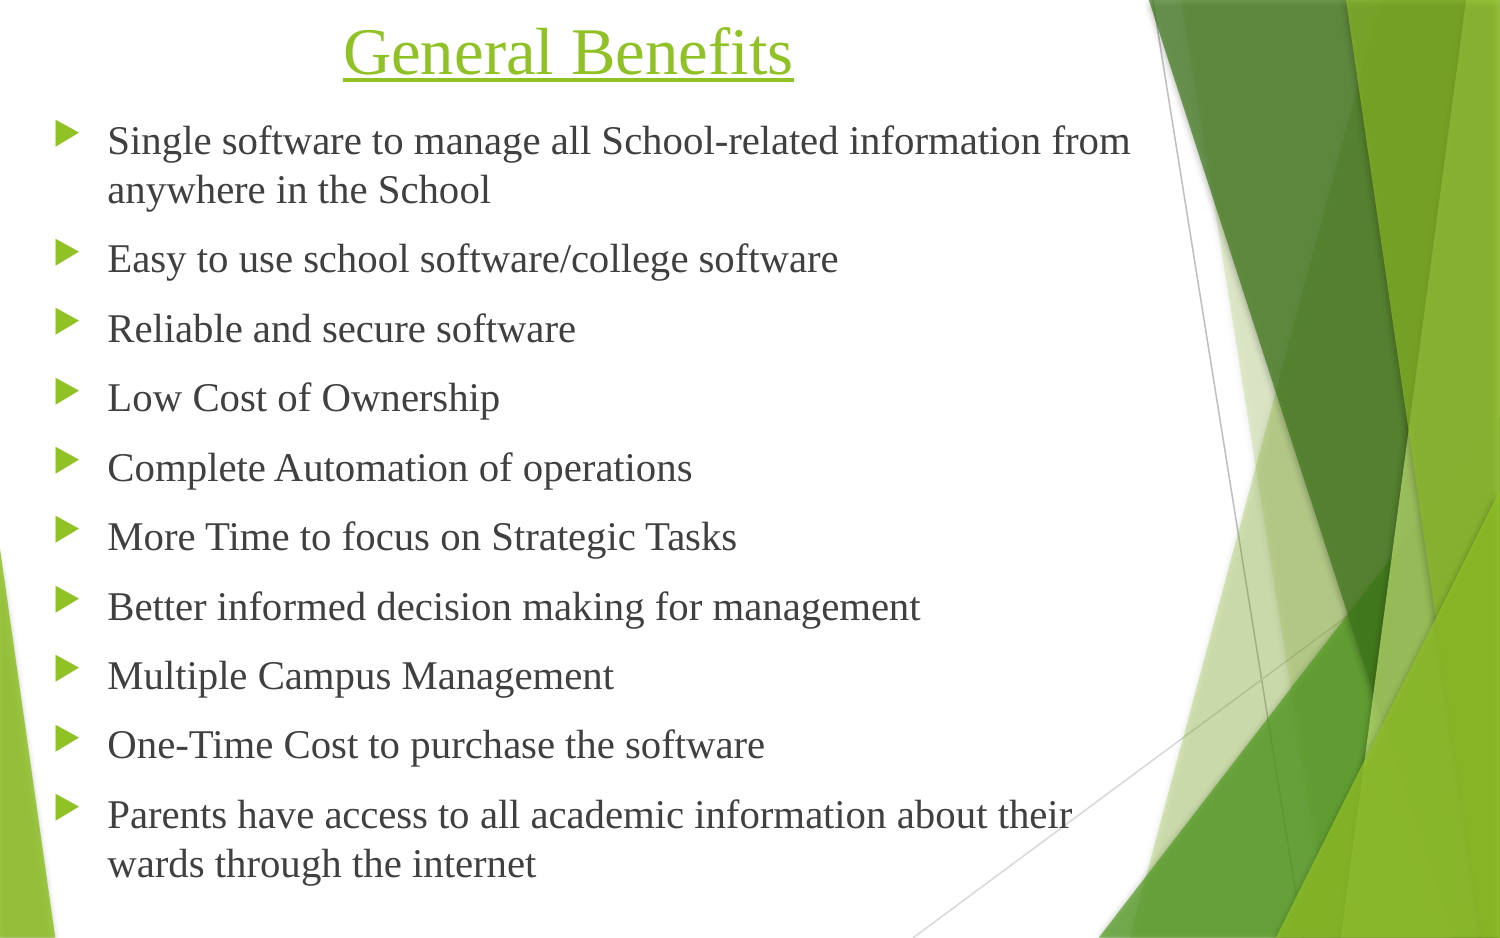

General Benefits

Single software to manage all School-related information from anywhere in the School
Easy to use school software/college software
Reliable and secure software
Low Cost of Ownership
Complete Automation of operations
More Time to focus on Strategic Tasks
Better informed decision making for management
Multiple Campus Management
One-Time Cost to purchase the software
Parents have access to all academic information about their wards through the internet